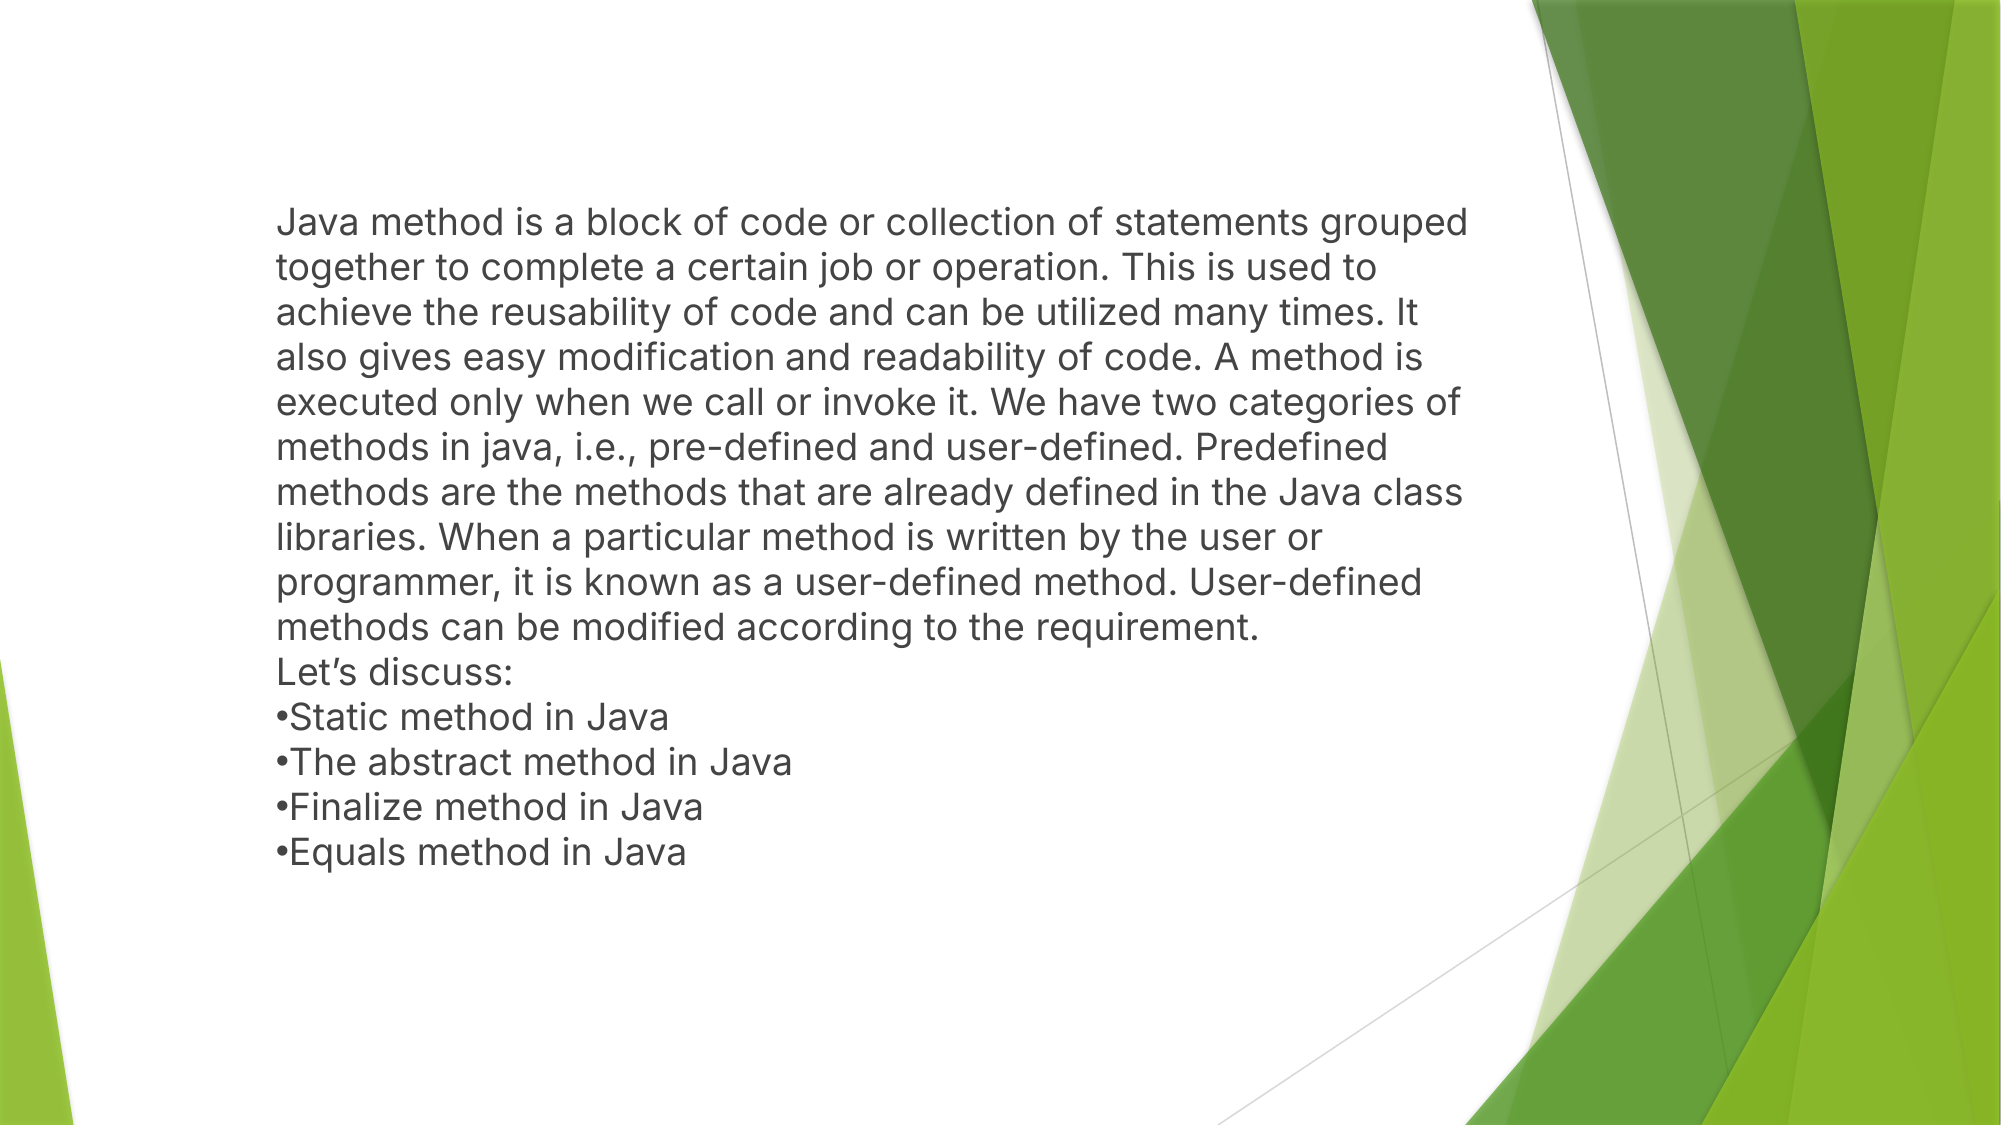

Java method is a block of code or collection of statements grouped together to complete a certain job or operation. This is used to achieve the reusability of code and can be utilized many times. It also gives easy modification and readability of code. A method is executed only when we call or invoke it. We have two categories of methods in java, i.e., pre-defined and user-defined. Predefined methods are the methods that are already defined in the Java class libraries. When a particular method is written by the user or programmer, it is known as a user-defined method. User-defined methods can be modified according to the requirement.
Let’s discuss:
Static method in Java
The abstract method in Java
Finalize method in Java
Equals method in Java